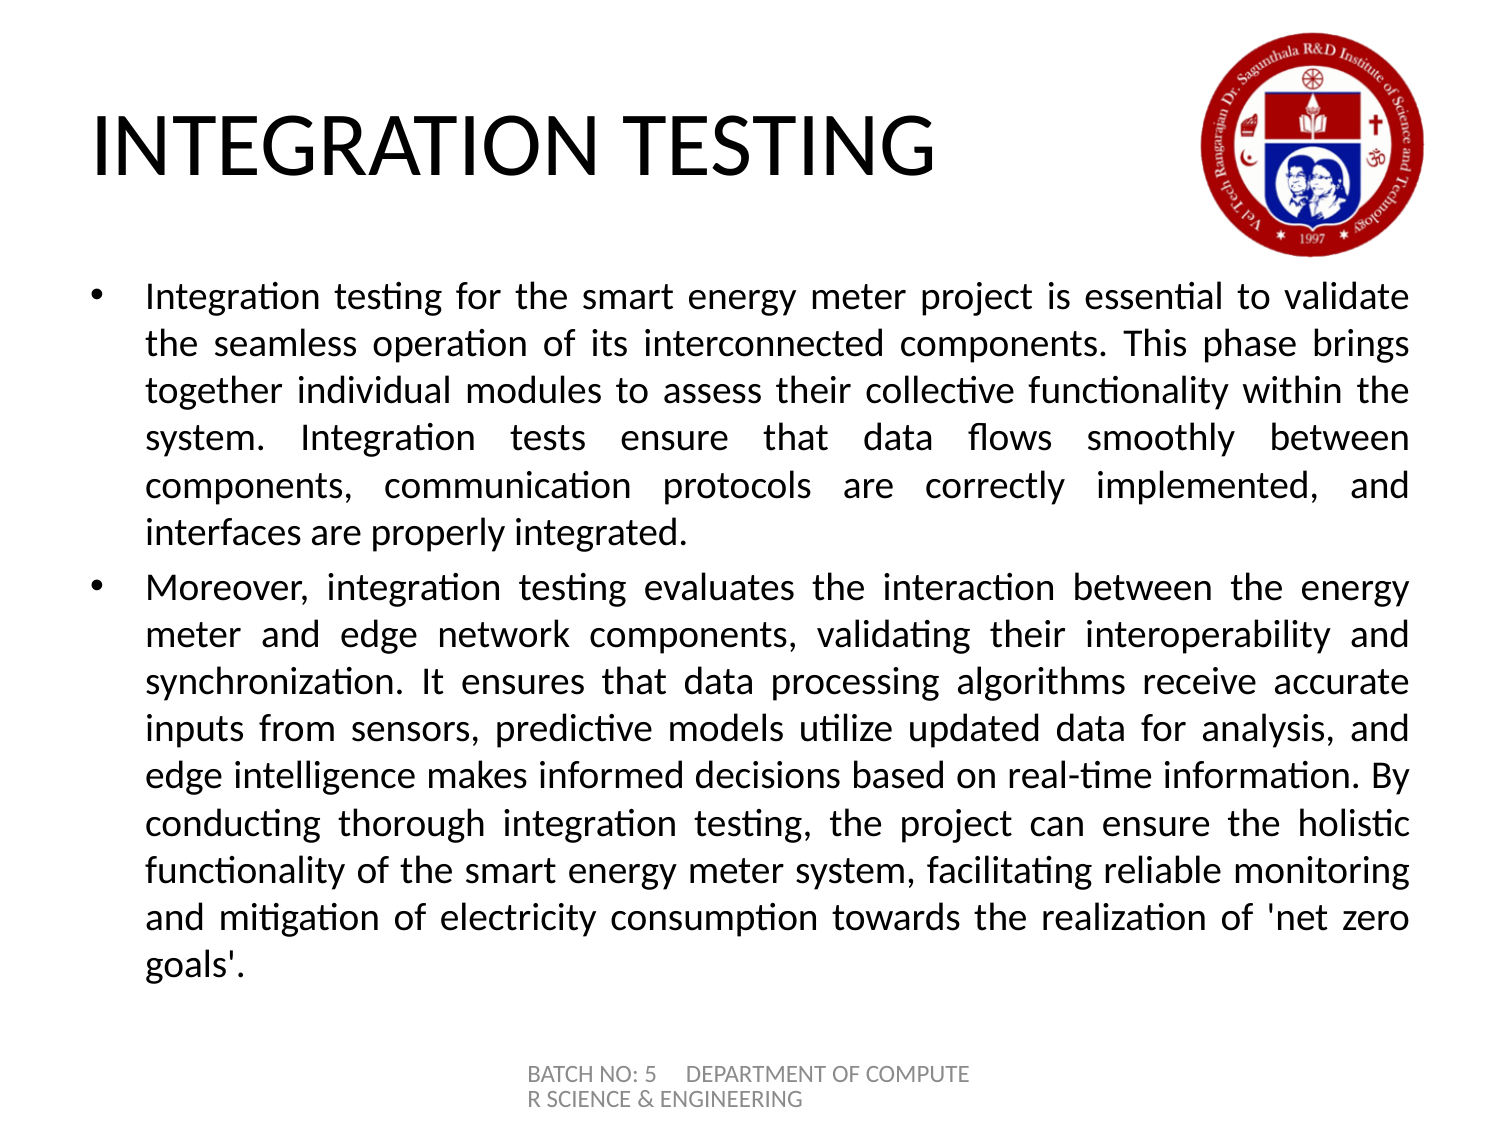

# INTEGRATION TESTING
Integration testing for the smart energy meter project is essential to validate the seamless operation of its interconnected components. This phase brings together individual modules to assess their collective functionality within the system. Integration tests ensure that data flows smoothly between components, communication protocols are correctly implemented, and interfaces are properly integrated.
Moreover, integration testing evaluates the interaction between the energy meter and edge network components, validating their interoperability and synchronization. It ensures that data processing algorithms receive accurate inputs from sensors, predictive models utilize updated data for analysis, and edge intelligence makes informed decisions based on real-time information. By conducting thorough integration testing, the project can ensure the holistic functionality of the smart energy meter system, facilitating reliable monitoring and mitigation of electricity consumption towards the realization of 'net zero goals'.

BATCH NO: 5     DEPARTMENT OF COMPUTER SCIENCE & ENGINEERING
27